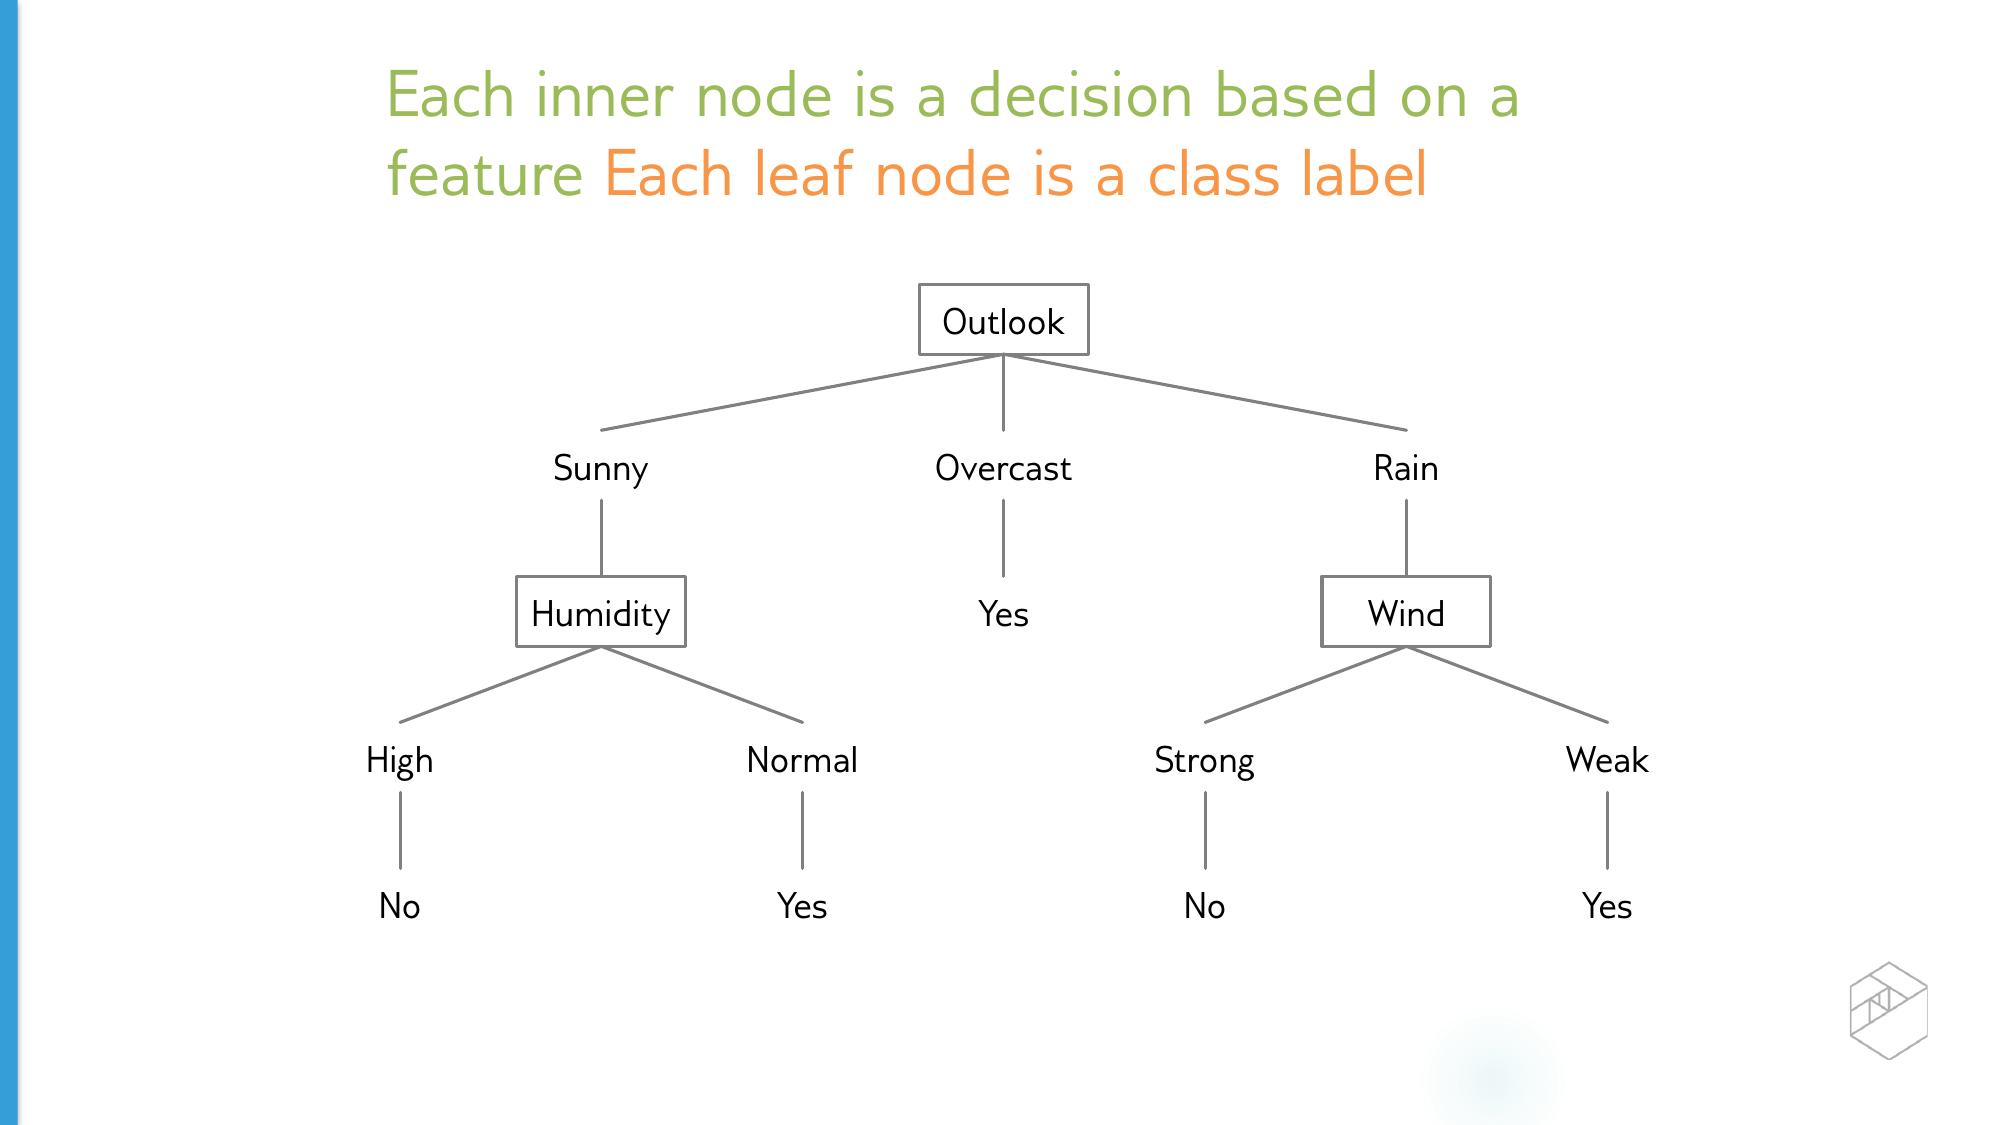

Each inner node is a decision based on a feature Each leaf node is a class label
Outlook
Sunny
Overcast
Rain
Humidity
Yes
Wind
High
Normal
Strong
Weak
No
Yes
No
Yes